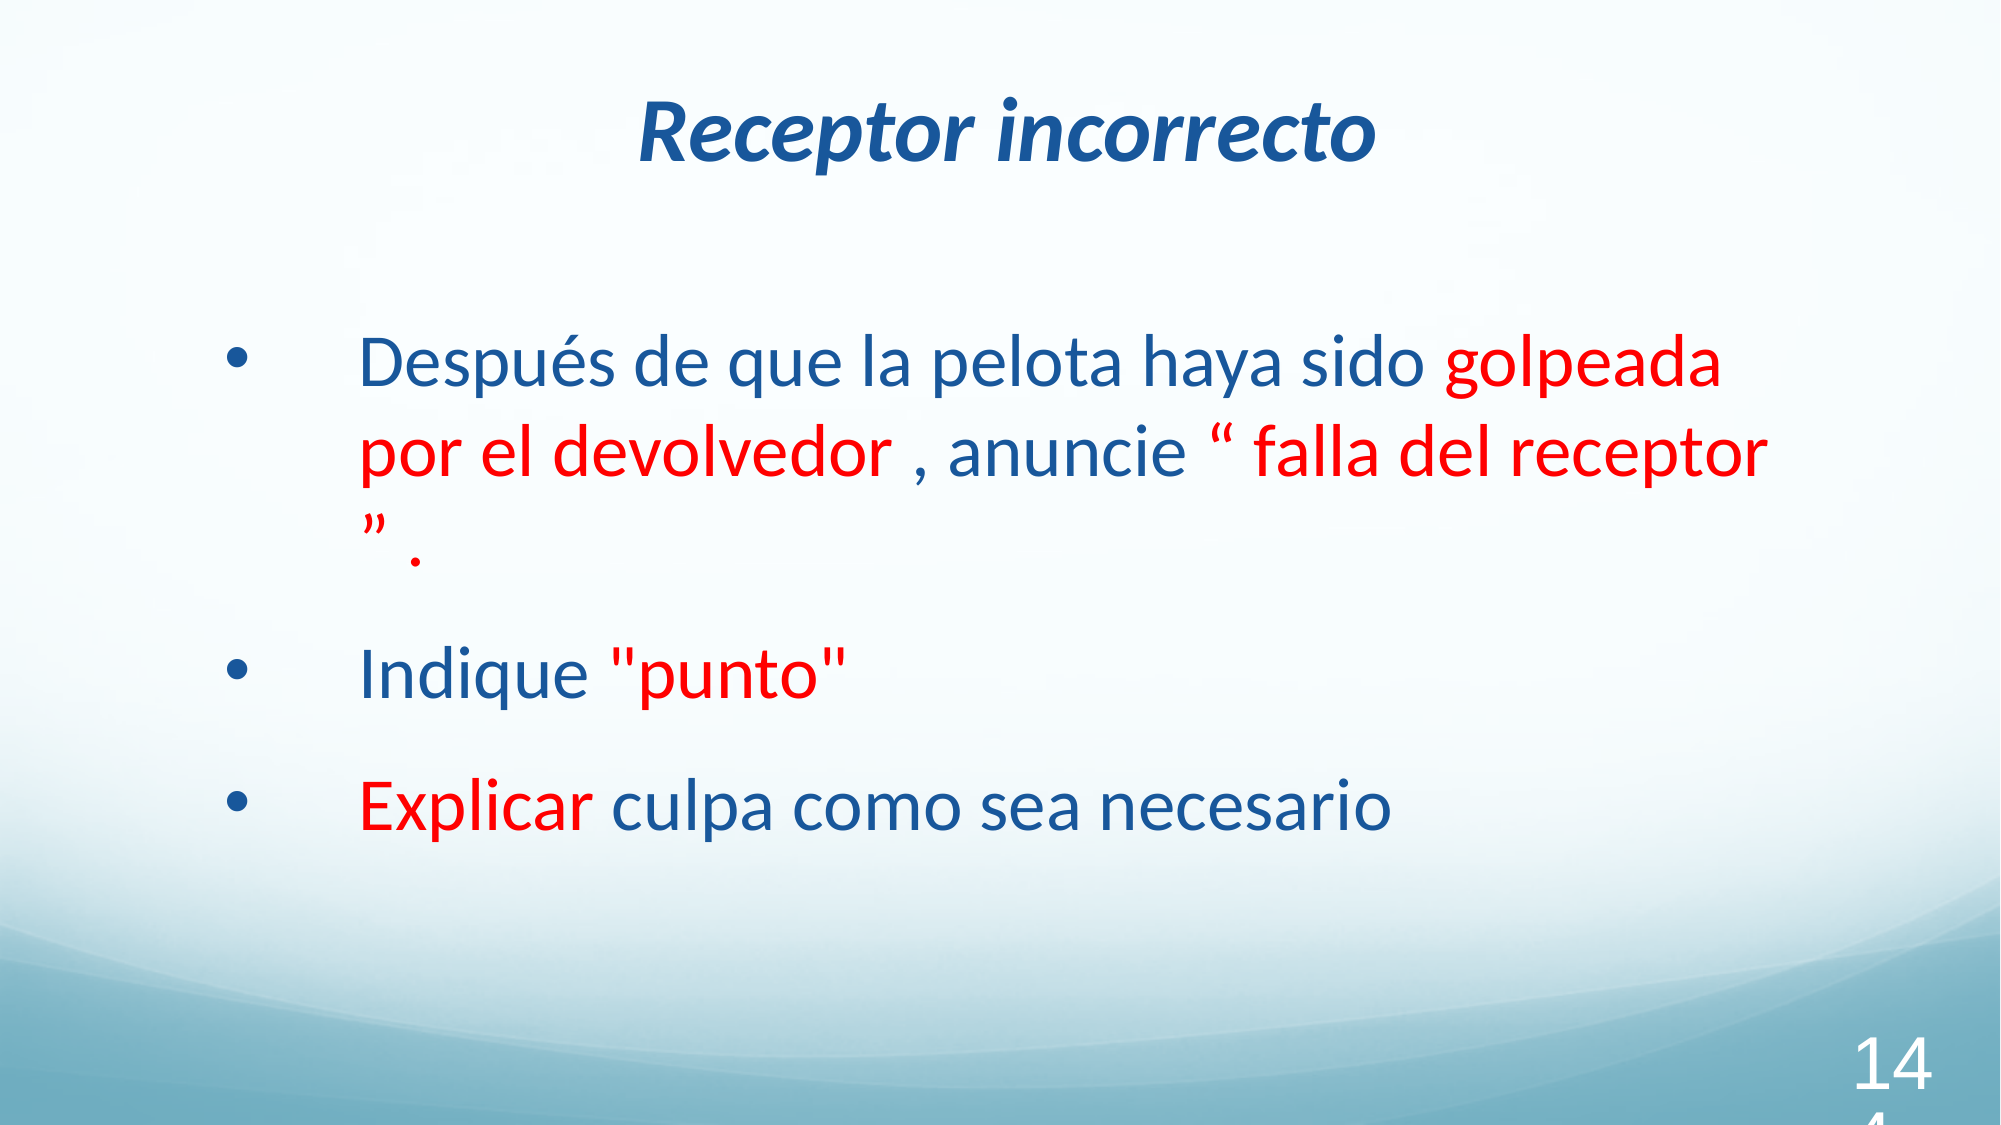

# Receptor incorrecto
Después de que la pelota haya sido golpeada por el devolvedor , anuncie “ falla del receptor ” .
Indique "punto"
Explicar culpa como sea necesario

144